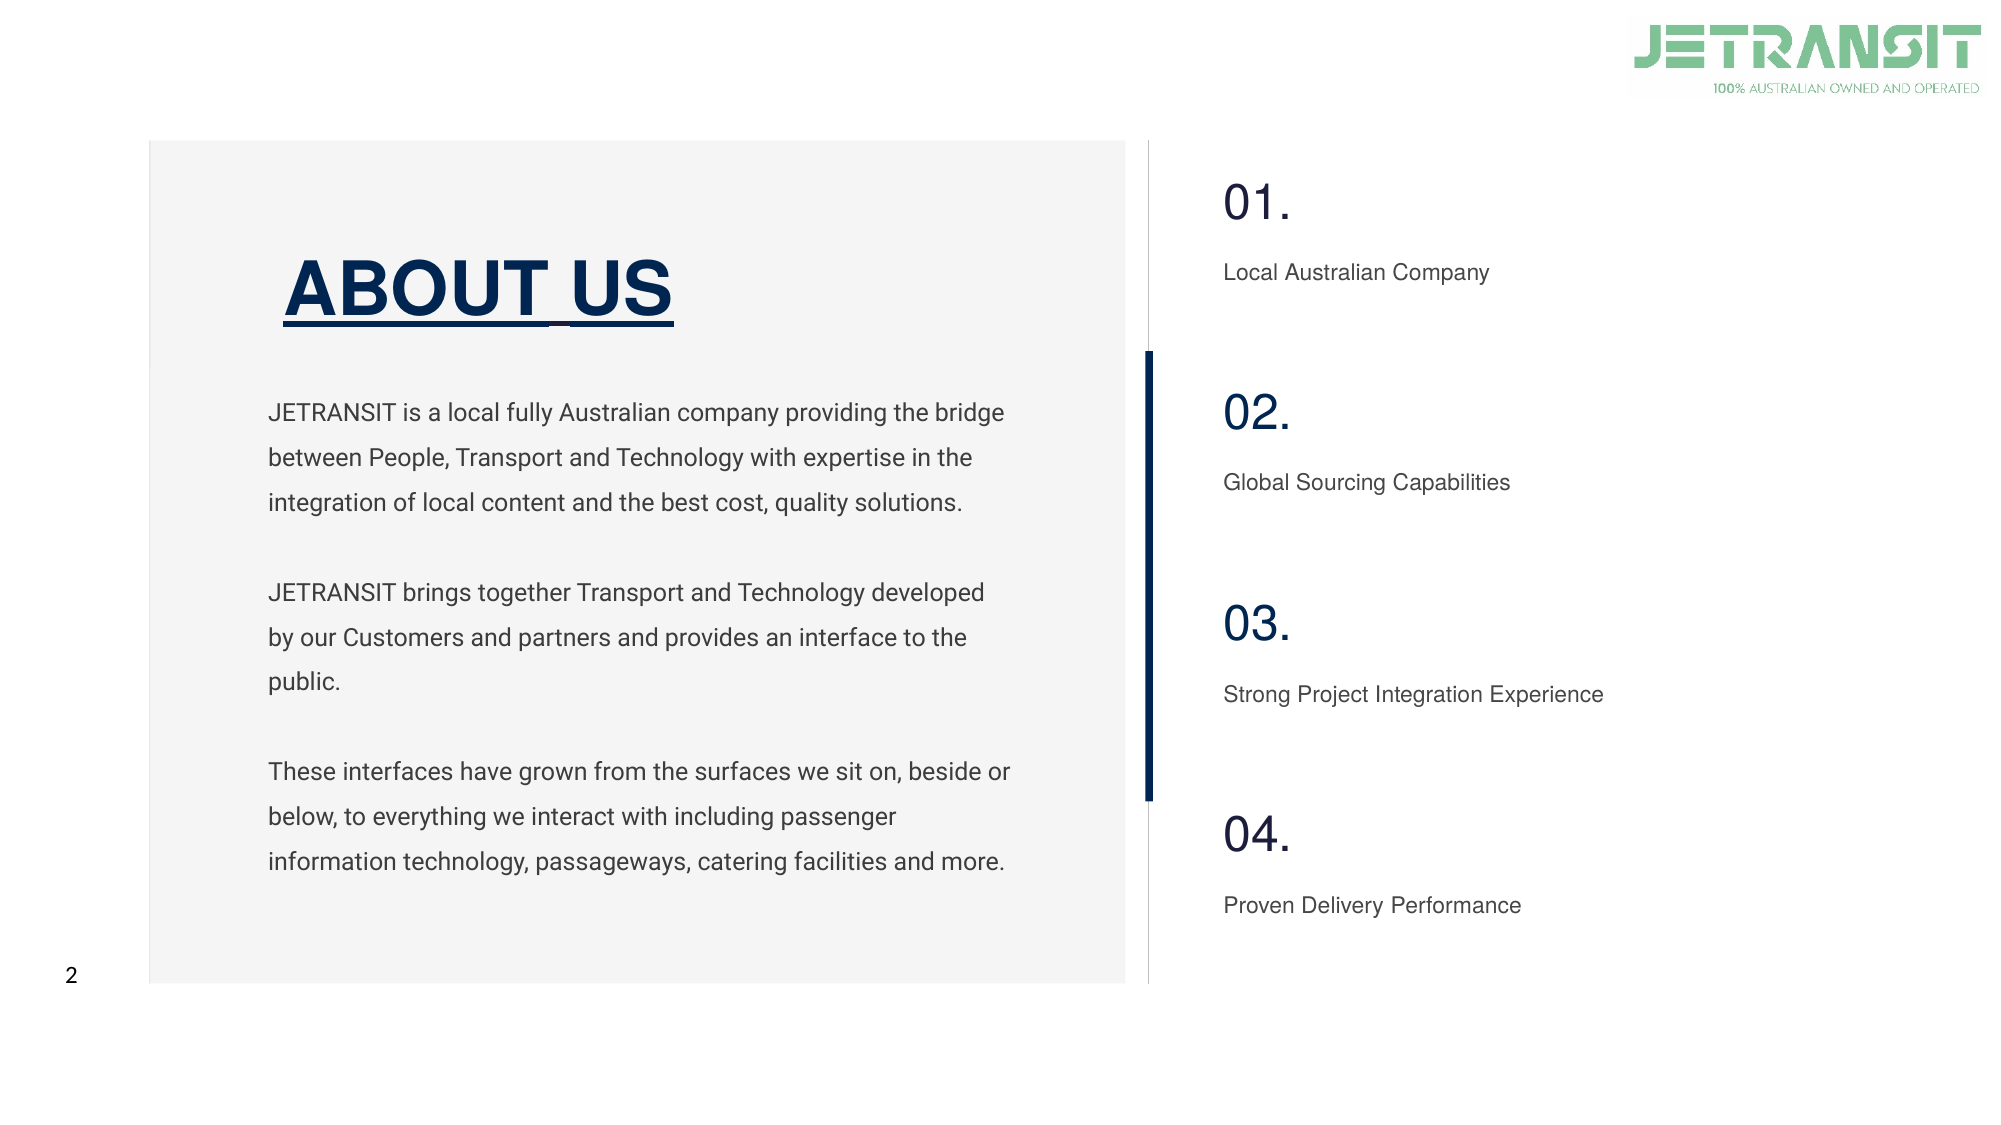

01.
ABOUT US
Local Australian Company

02.
JETRANSIT is a local fully Australian company providing the bridge between People, Transport and Technology with expertise in the integration of local content and the best cost, quality solutions.

JETRANSIT brings together Transport and Technology developed by our Customers and partners and provides an interface to the public.

These interfaces have grown from the surfaces we sit on, beside or below, to everything we interact with including passenger information technology, passageways, catering facilities and more.
Global Sourcing Capabilities
03.
Strong Project Integration Experience
04.
Proven Delivery Performance
2